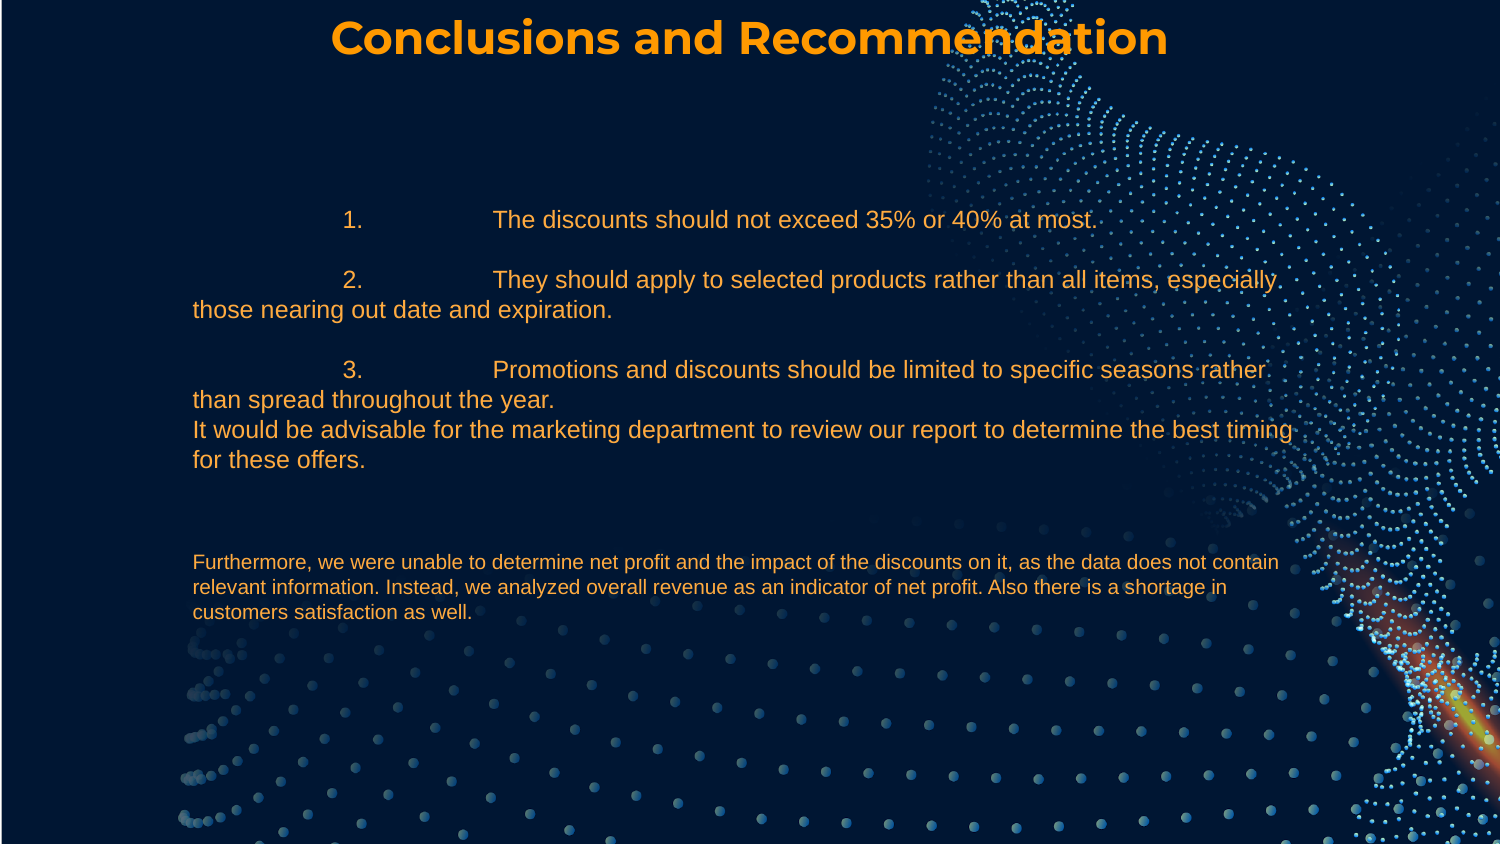

Conclusions and Recommendation
# 1.	The discounts should not exceed 35% or 40% at most.

	2.	They should apply to selected products rather than all items, especially those nearing out date and expiration.

	3.	Promotions and discounts should be limited to specific seasons rather than spread throughout the year.
It would be advisable for the marketing department to review our report to determine the best timing for these offers.

Furthermore, we were unable to determine net profit and the impact of the discounts on it, as the data does not contain relevant information. Instead, we analyzed overall revenue as an indicator of net profit. Also there is a shortage in customers satisfaction as well.